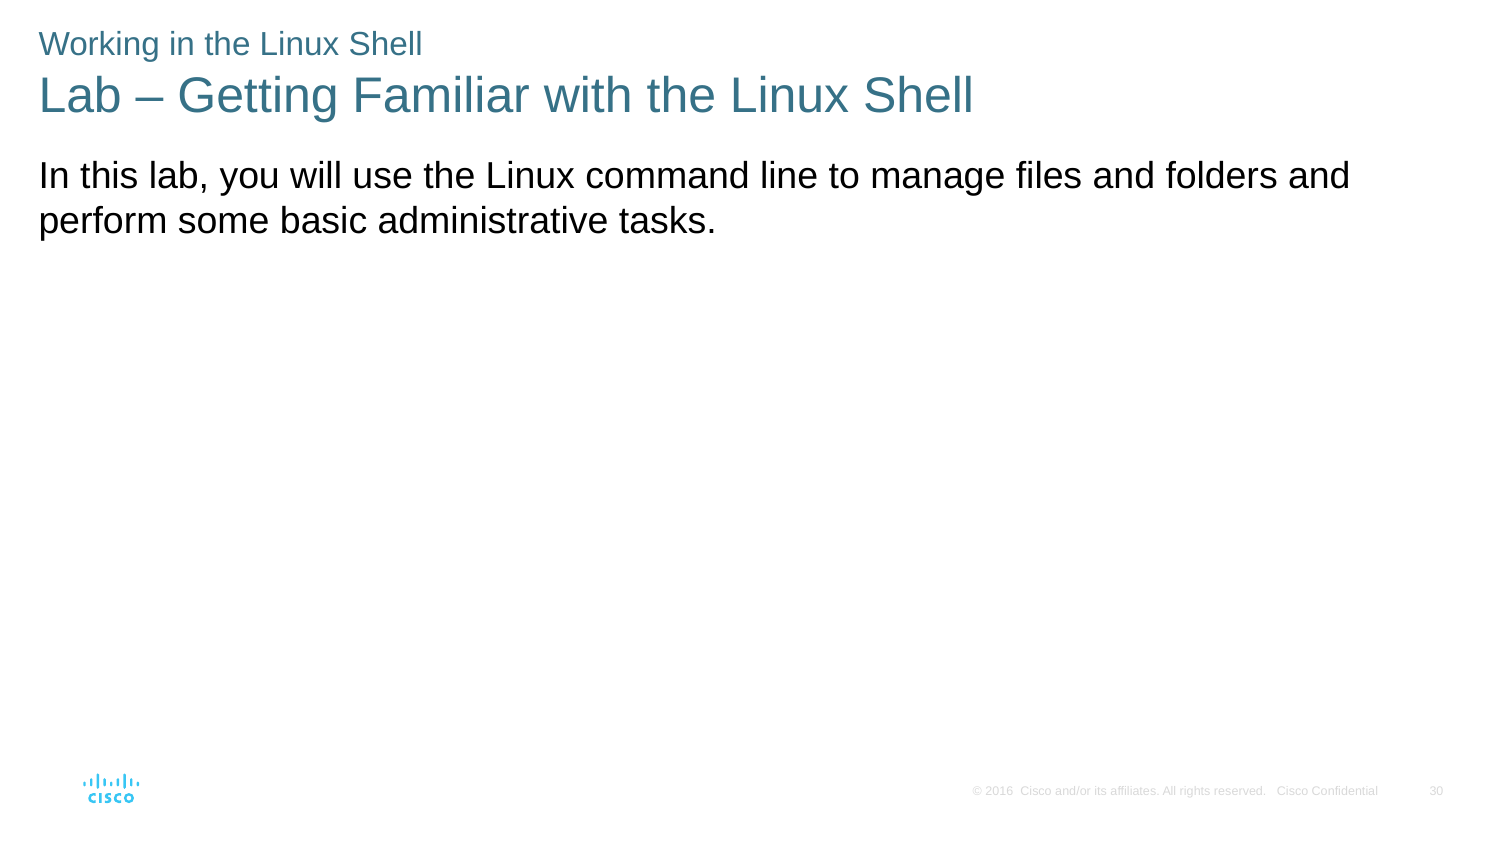

Working in the Linux Shell
Lab – Getting Familiar with the Linux Shell
In this lab, you will use the Linux command line to manage files and folders and perform some basic administrative tasks.